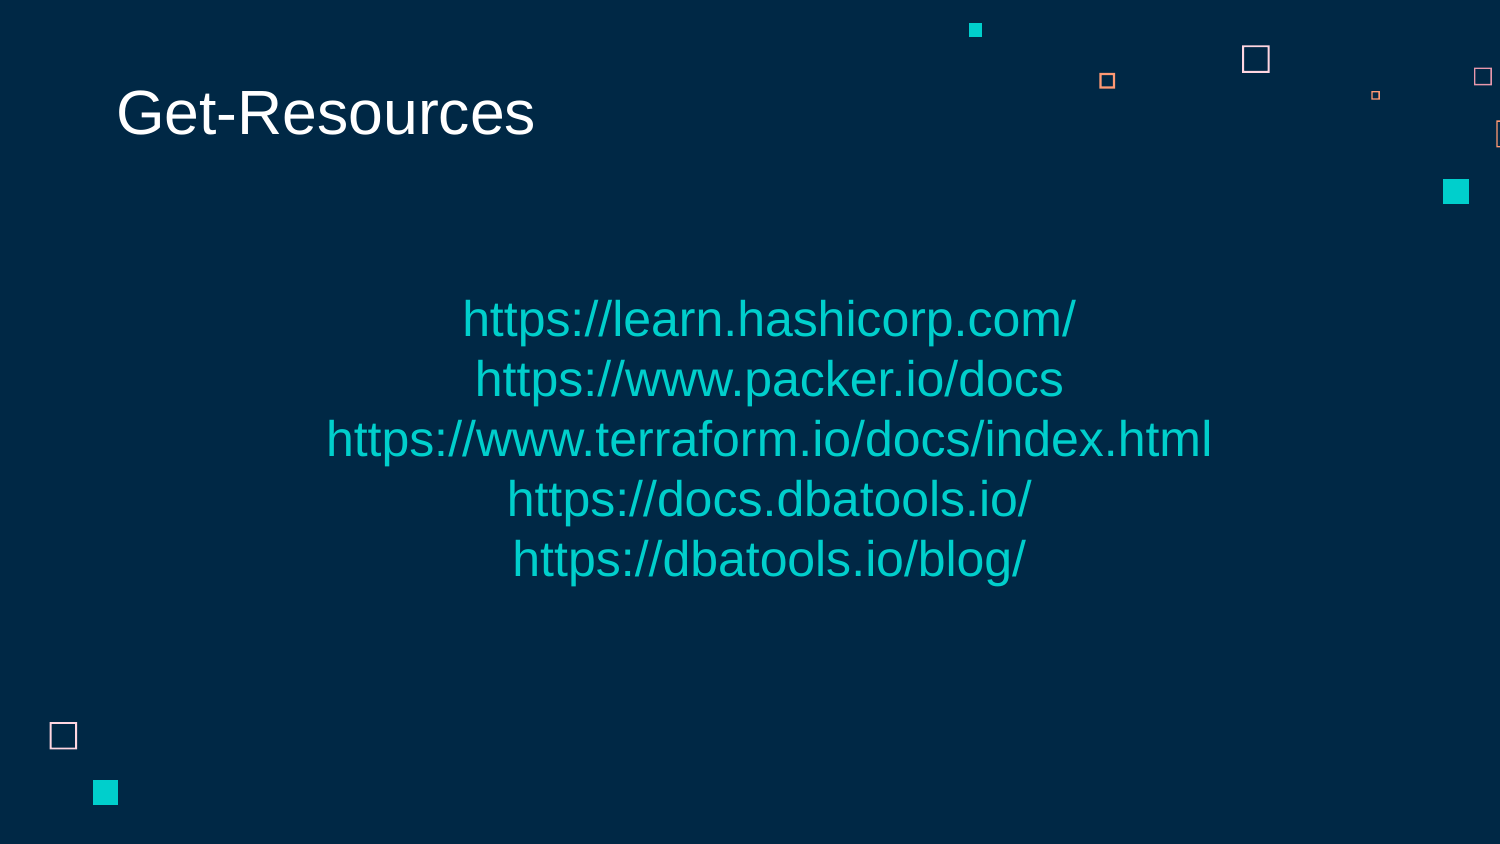

# Get-Resources

https://learn.hashicorp.com/
https://www.packer.io/docs
https://www.terraform.io/docs/index.html
https://docs.dbatools.io/
https://dbatools.io/blog/